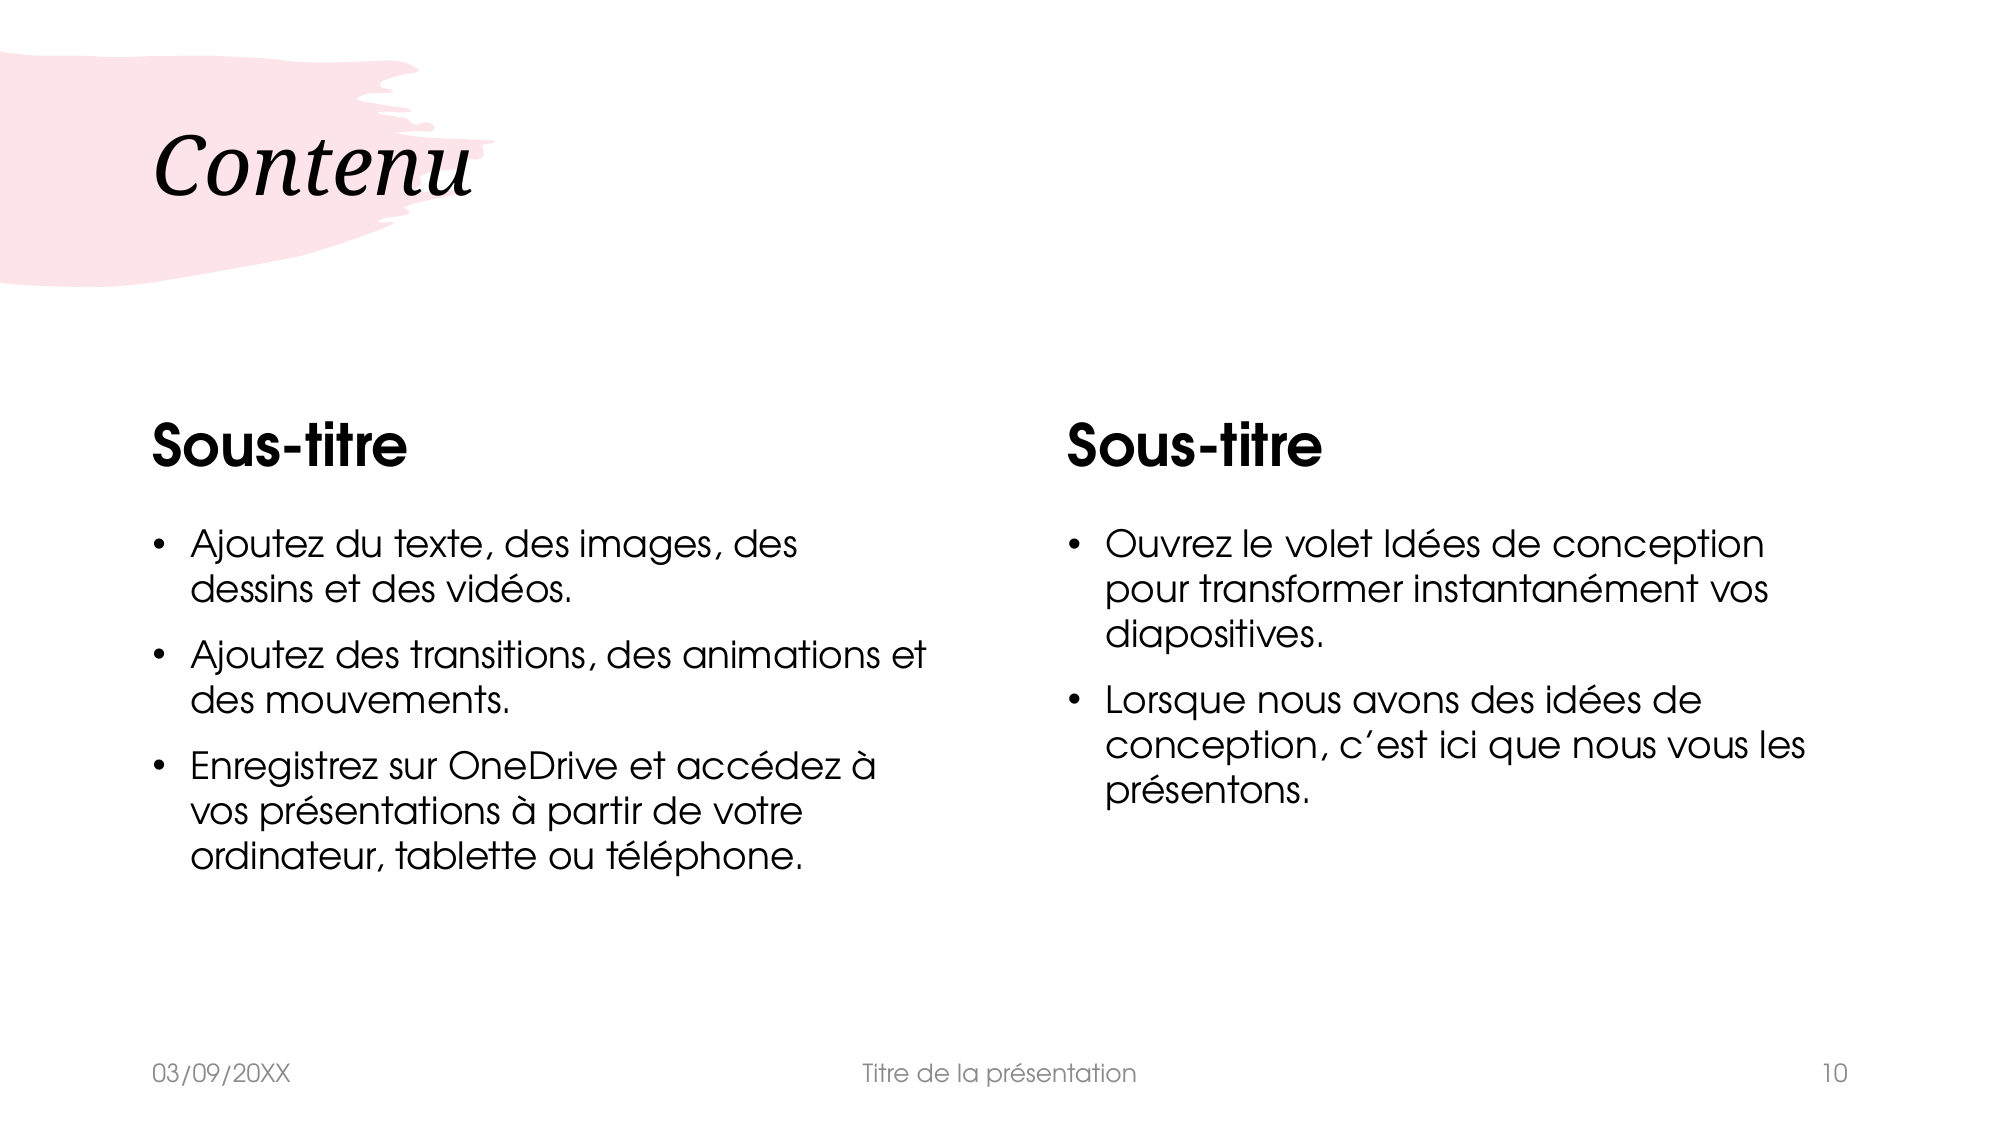

# Contenu
Sous-titre
Sous-titre
Ajoutez du texte, des images, des dessins et des vidéos.
Ajoutez des transitions, des animations et des mouvements.
Enregistrez sur OneDrive et accédez à vos présentations à partir de votre ordinateur, tablette ou téléphone.
Ouvrez le volet Idées de conception pour transformer instantanément vos diapositives.
Lorsque nous avons des idées de conception, c’est ici que nous vous les présentons.
03/09/20XX
Titre de la présentation
10